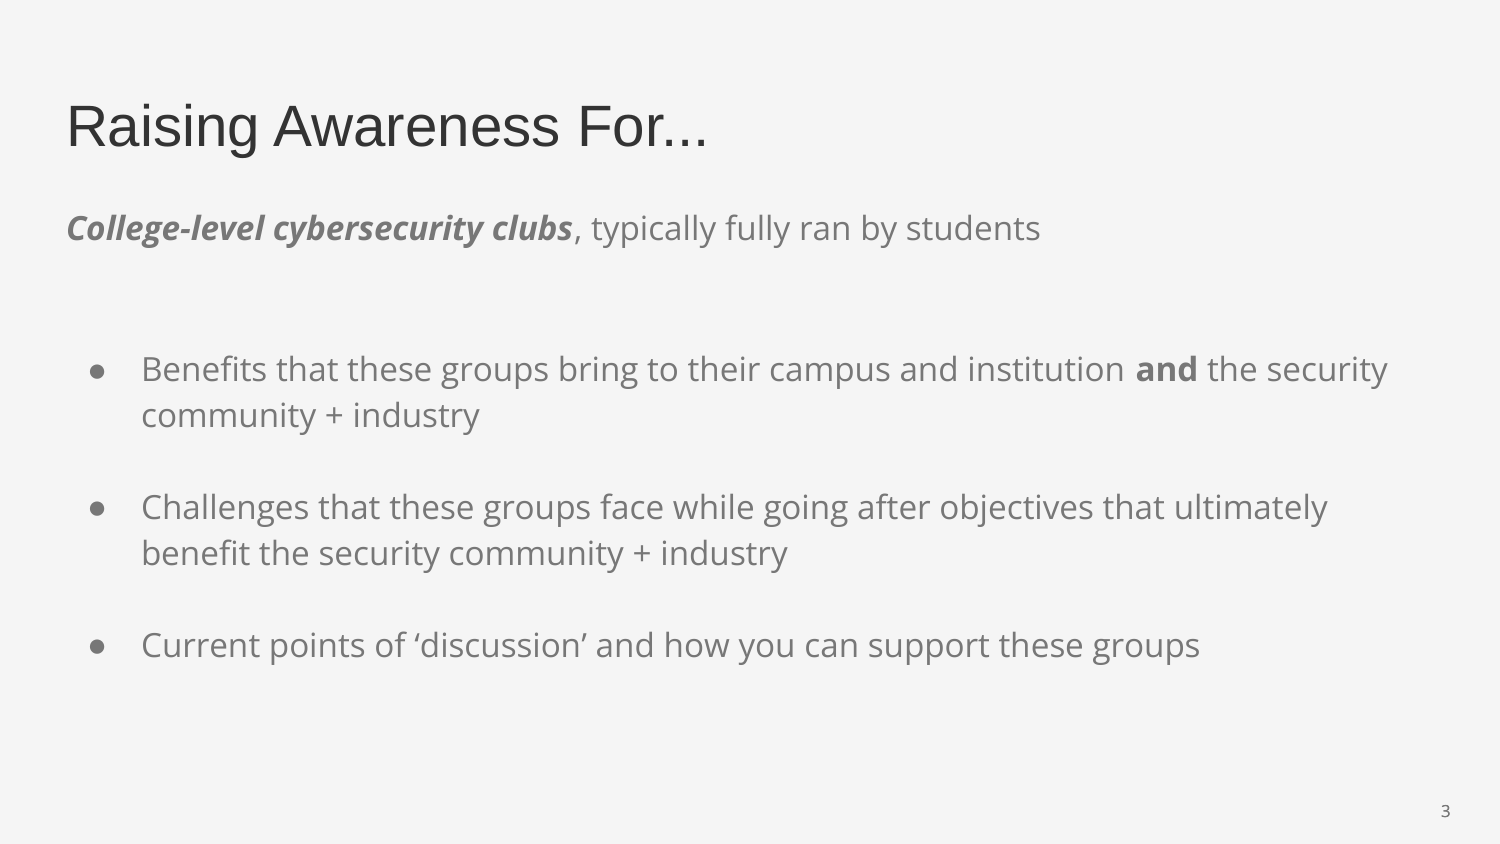

# Raising Awareness For...
College-level cybersecurity clubs, typically fully ran by students

Benefits that these groups bring to their campus and institution and the security community + industry
Challenges that these groups face while going after objectives that ultimately benefit the security community + industry
Current points of ‘discussion’ and how you can support these groups

3
3